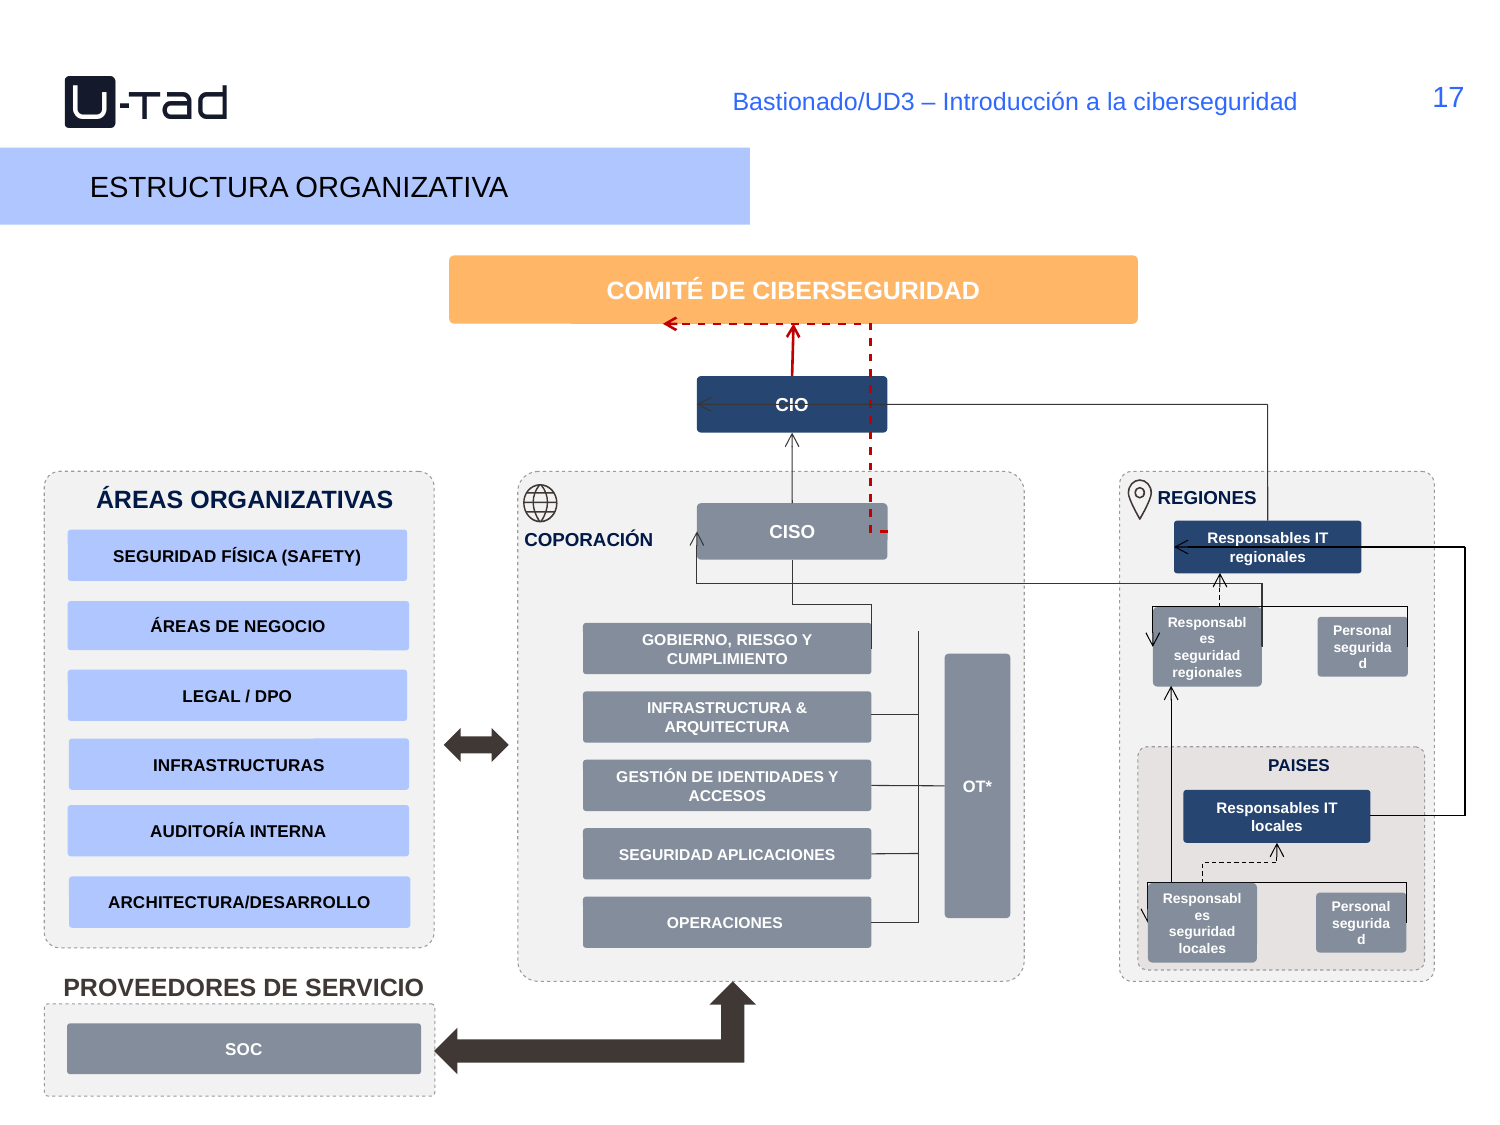

Bastionado/UD3 – Introducción a la ciberseguridad
ESTRUCTURA ORGANIZATIVA
COMITÉ DE CIBERSEGURIDAD
CIO

ÁREAS ORGANIZATIVAS

REGIONES

COPORACIÓN
CISO
Responsables IT regionales
SEGURIDAD FÍSICA (SAFETY)
ÁREAS DE NEGOCIO
LEGAL / DPO
INFRASTRUCTURAS
AUDITORÍA INTERNA
ARCHITECTURA/DESARROLLO
GOBIERNO, RIESGO Y CUMPLIMIENTO
OT*
INFRASTRUCTURA & ARQUITECTURA
GESTIÓN DE IDENTIDADES Y ACCESOS
SEGURIDAD APLICACIONES
OPERACIONES
Responsables seguridad regionales
Personal seguridad

PAISES
Responsables IT locales
Responsables seguridad locales
Personal seguridad

PROVEEDORES DE SERVICIO

SOC